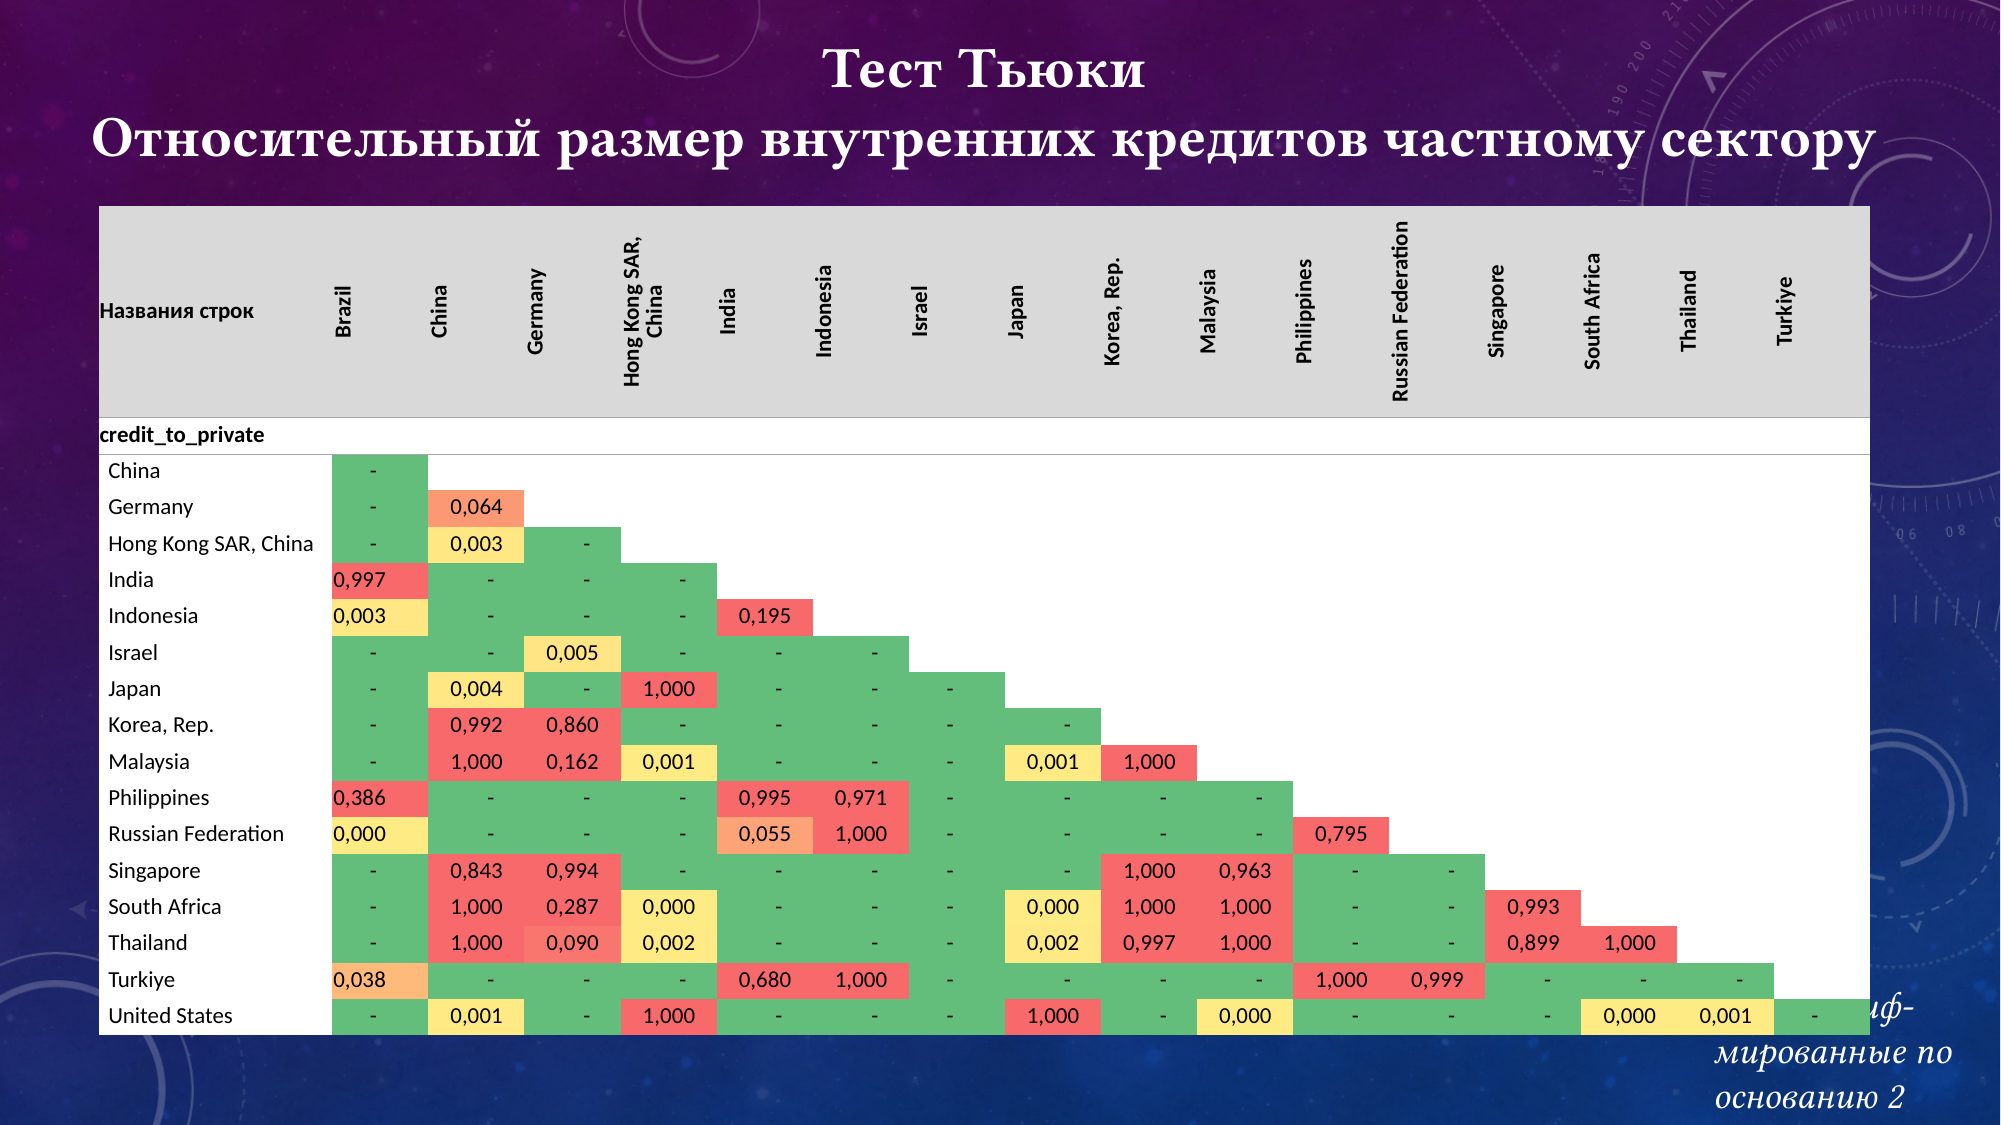

Тест Тьюки
Относительный размер внутренних кредитов частному сектору
| Названия строк | Brazil | China | Germany | Hong Kong SAR, China | India | Indonesia | Israel | Japan | Korea, Rep. | Malaysia | Philippines | Russian Federation | Singapore | South Africa | Thailand | Turkiye |
| --- | --- | --- | --- | --- | --- | --- | --- | --- | --- | --- | --- | --- | --- | --- | --- | --- |
| credit\_to\_private |  |  |  |  |  |  |  |  |  |  |  |  |  |  |  |  |
| China | - |  |  |  |  |  |  |  |  |  |  |  |  |  |  |  |
| Germany | - | 0,064 |  |  |  |  |  |  |  |  |  |  |  |  |  |  |
| Hong Kong SAR, China | - | 0,003 | - |  |  |  |  |  |  |  |  |  |  |  |  |  |
| India | 0,997 | - | - | - |  |  |  |  |  |  |  |  |  |  |  |  |
| Indonesia | 0,003 | - | - | - | 0,195 |  |  |  |  |  |  |  |  |  |  |  |
| Israel | - | - | 0,005 | - | - | - |  |  |  |  |  |  |  |  |  |  |
| Japan | - | 0,004 | - | 1,000 | - | - | - |  |  |  |  |  |  |  |  |  |
| Korea, Rep. | - | 0,992 | 0,860 | - | - | - | - | - |  |  |  |  |  |  |  |  |
| Malaysia | - | 1,000 | 0,162 | 0,001 | - | - | - | 0,001 | 1,000 |  |  |  |  |  |  |  |
| Philippines | 0,386 | - | - | - | 0,995 | 0,971 | - | - | - | - |  |  |  |  |  |  |
| Russian Federation | 0,000 | - | - | - | 0,055 | 1,000 | - | - | - | - | 0,795 |  |  |  |  |  |
| Singapore | - | 0,843 | 0,994 | - | - | - | - | - | 1,000 | 0,963 | - | - |  |  |  |  |
| South Africa | - | 1,000 | 0,287 | 0,000 | - | - | - | 0,000 | 1,000 | 1,000 | - | - | 0,993 |  |  |  |
| Thailand | - | 1,000 | 0,090 | 0,002 | - | - | - | 0,002 | 0,997 | 1,000 | - | - | 0,899 | 1,000 |  |  |
| Turkiye | 0,038 | - | - | - | 0,680 | 1,000 | - | - | - | - | 1,000 | 0,999 | - | - | - |  |
| United States | - | 0,001 | - | 1,000 | - | - | - | 1,000 | - | 0,000 | - | - | - | 0,000 | 0,001 | - |
Прологариф-мированные по основанию 2